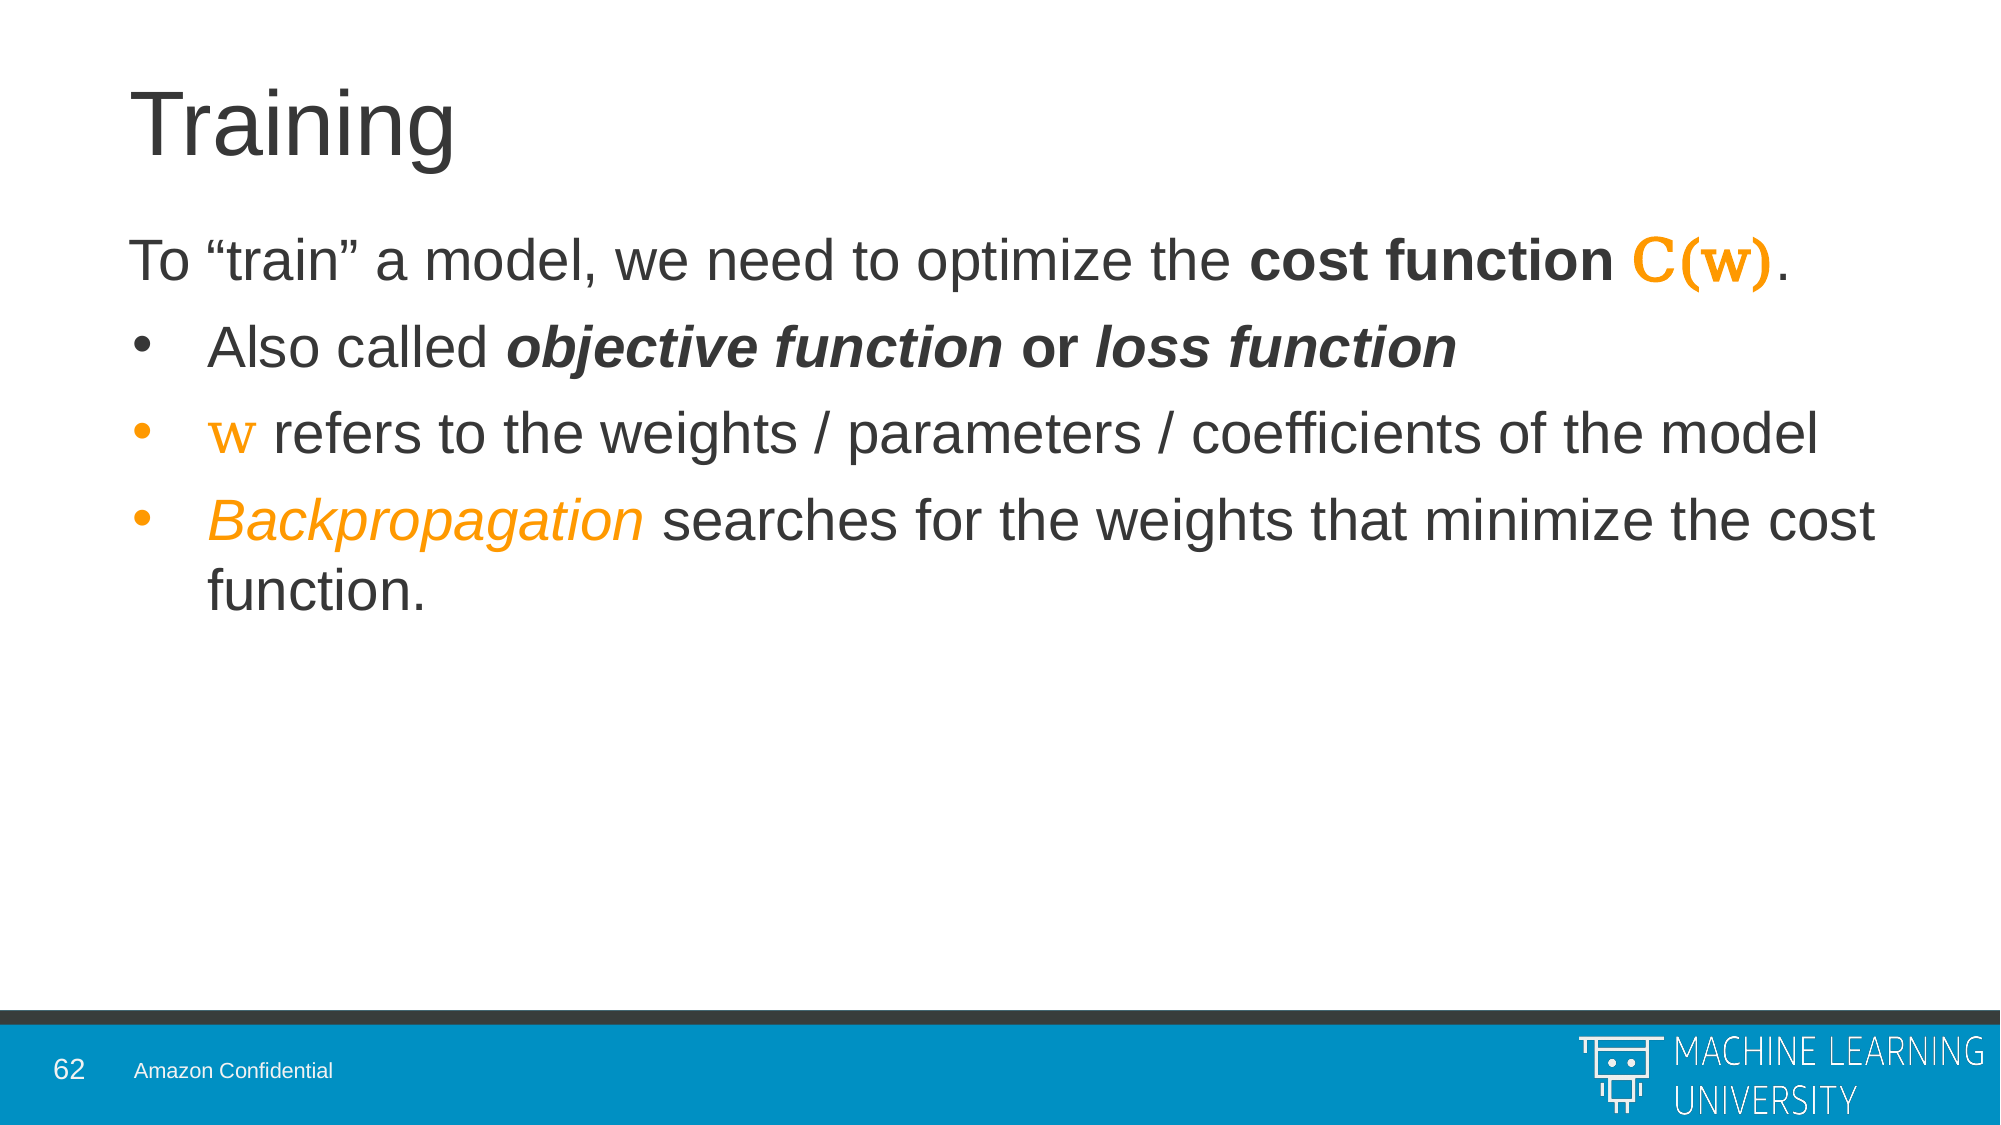

# Training
To “train” a model, we need to optimize the cost function C(w).
Also called objective function or loss function
w refers to the weights / parameters / coefficients of the model
Backpropagation searches for the weights that minimize the cost function.